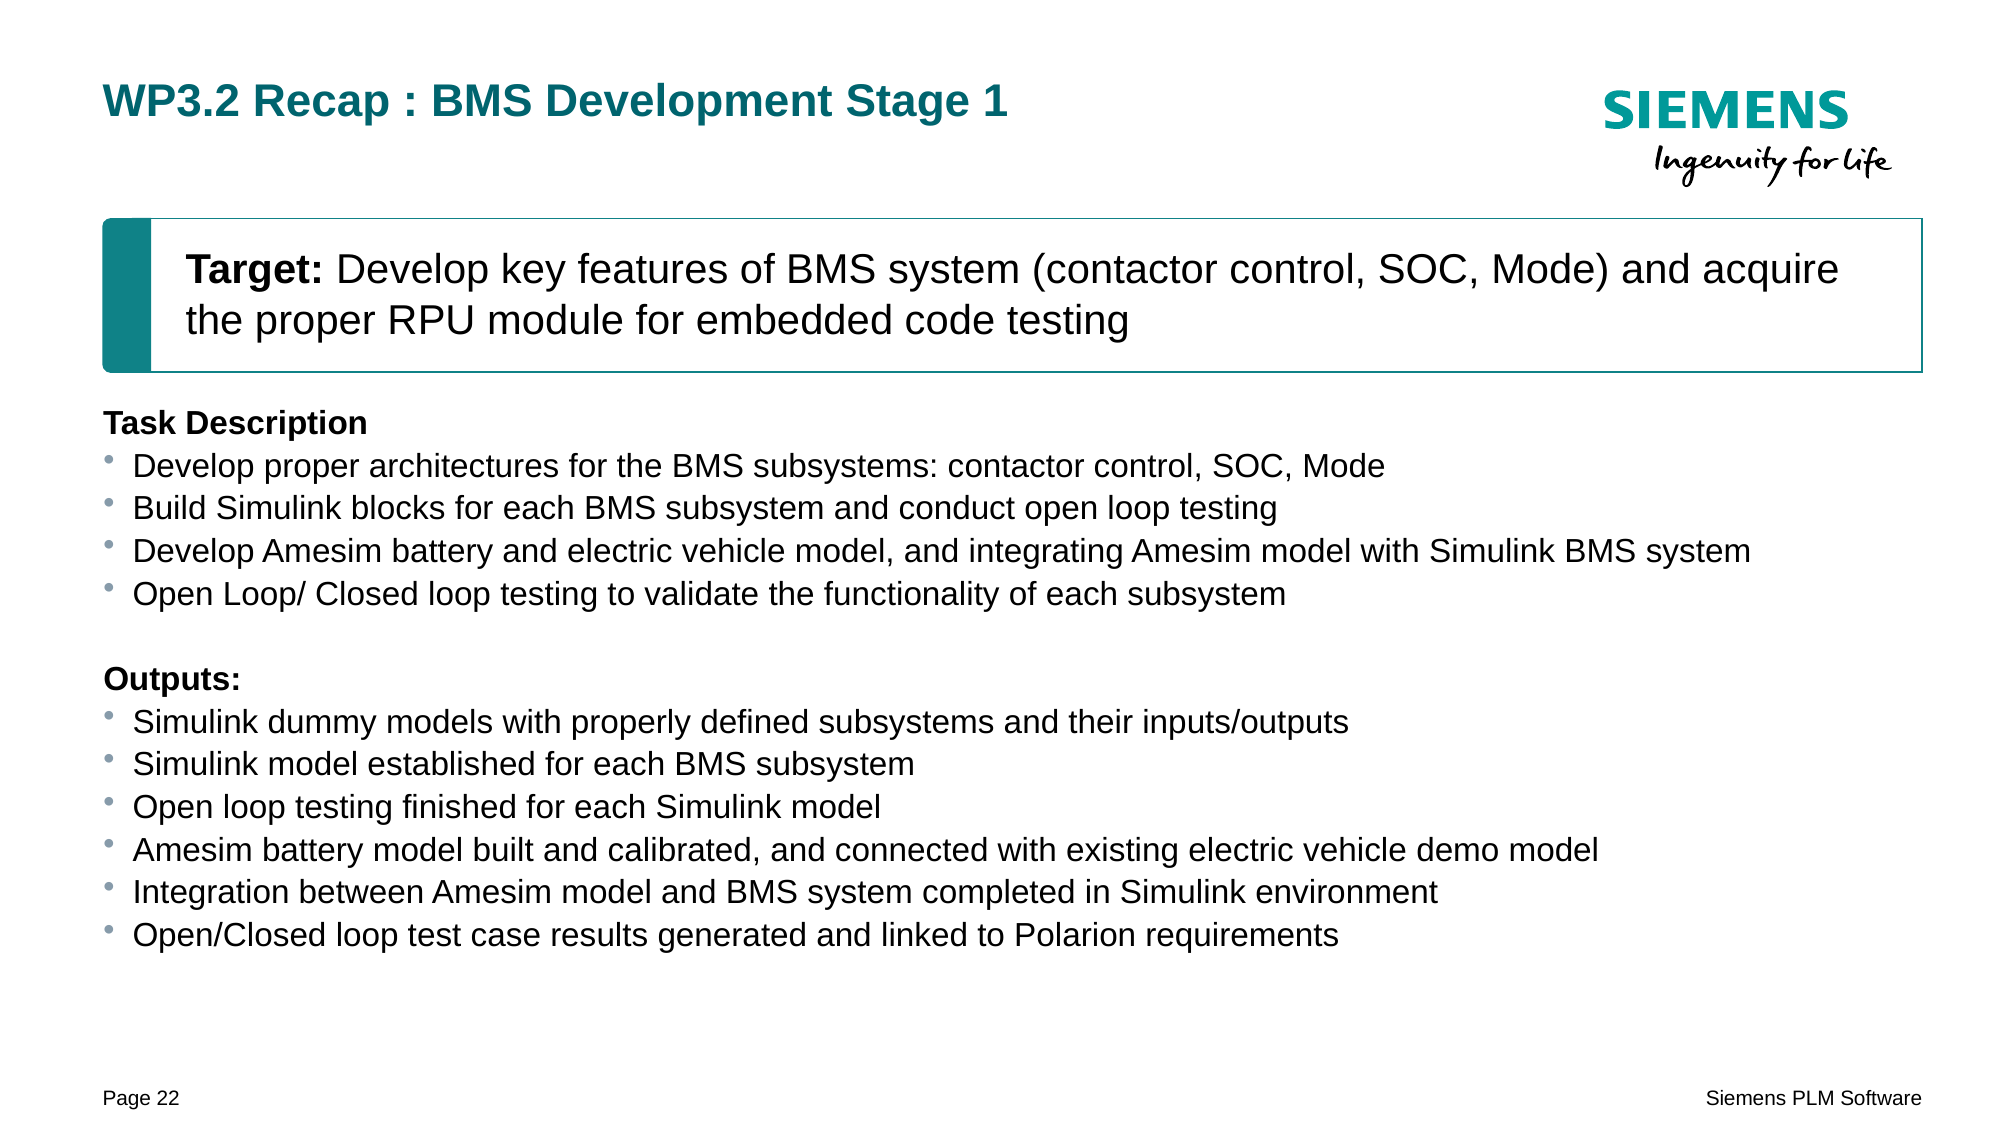

# WP3.2 Recap : BMS Development Stage 1
Target: Develop key features of BMS system (contactor control, SOC, Mode) and acquire the proper RPU module for embedded code testing

Task Description
Develop proper architectures for the BMS subsystems: contactor control, SOC, Mode
Build Simulink blocks for each BMS subsystem and conduct open loop testing
Develop Amesim battery and electric vehicle model, and integrating Amesim model with Simulink BMS system
Open Loop/ Closed loop testing to validate the functionality of each subsystem

Outputs:
Simulink dummy models with properly defined subsystems and their inputs/outputs
Simulink model established for each BMS subsystem
Open loop testing finished for each Simulink model
Amesim battery model built and calibrated, and connected with existing electric vehicle demo model
Integration between Amesim model and BMS system completed in Simulink environment
Open/Closed loop test case results generated and linked to Polarion requirements